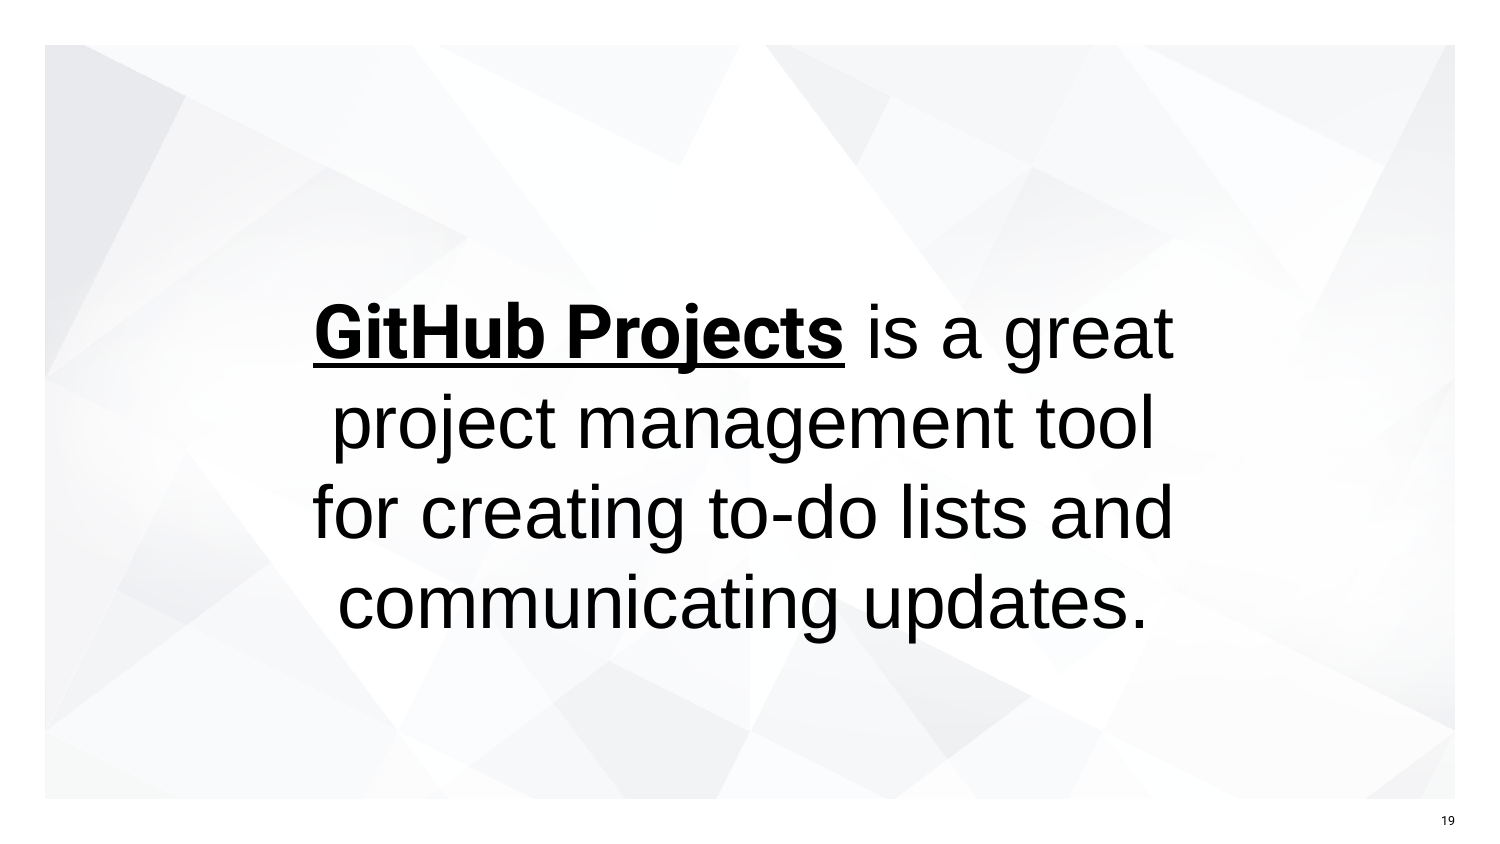

# GitHub Projects is a great
project management tool
for creating to-do lists and communicating updates.